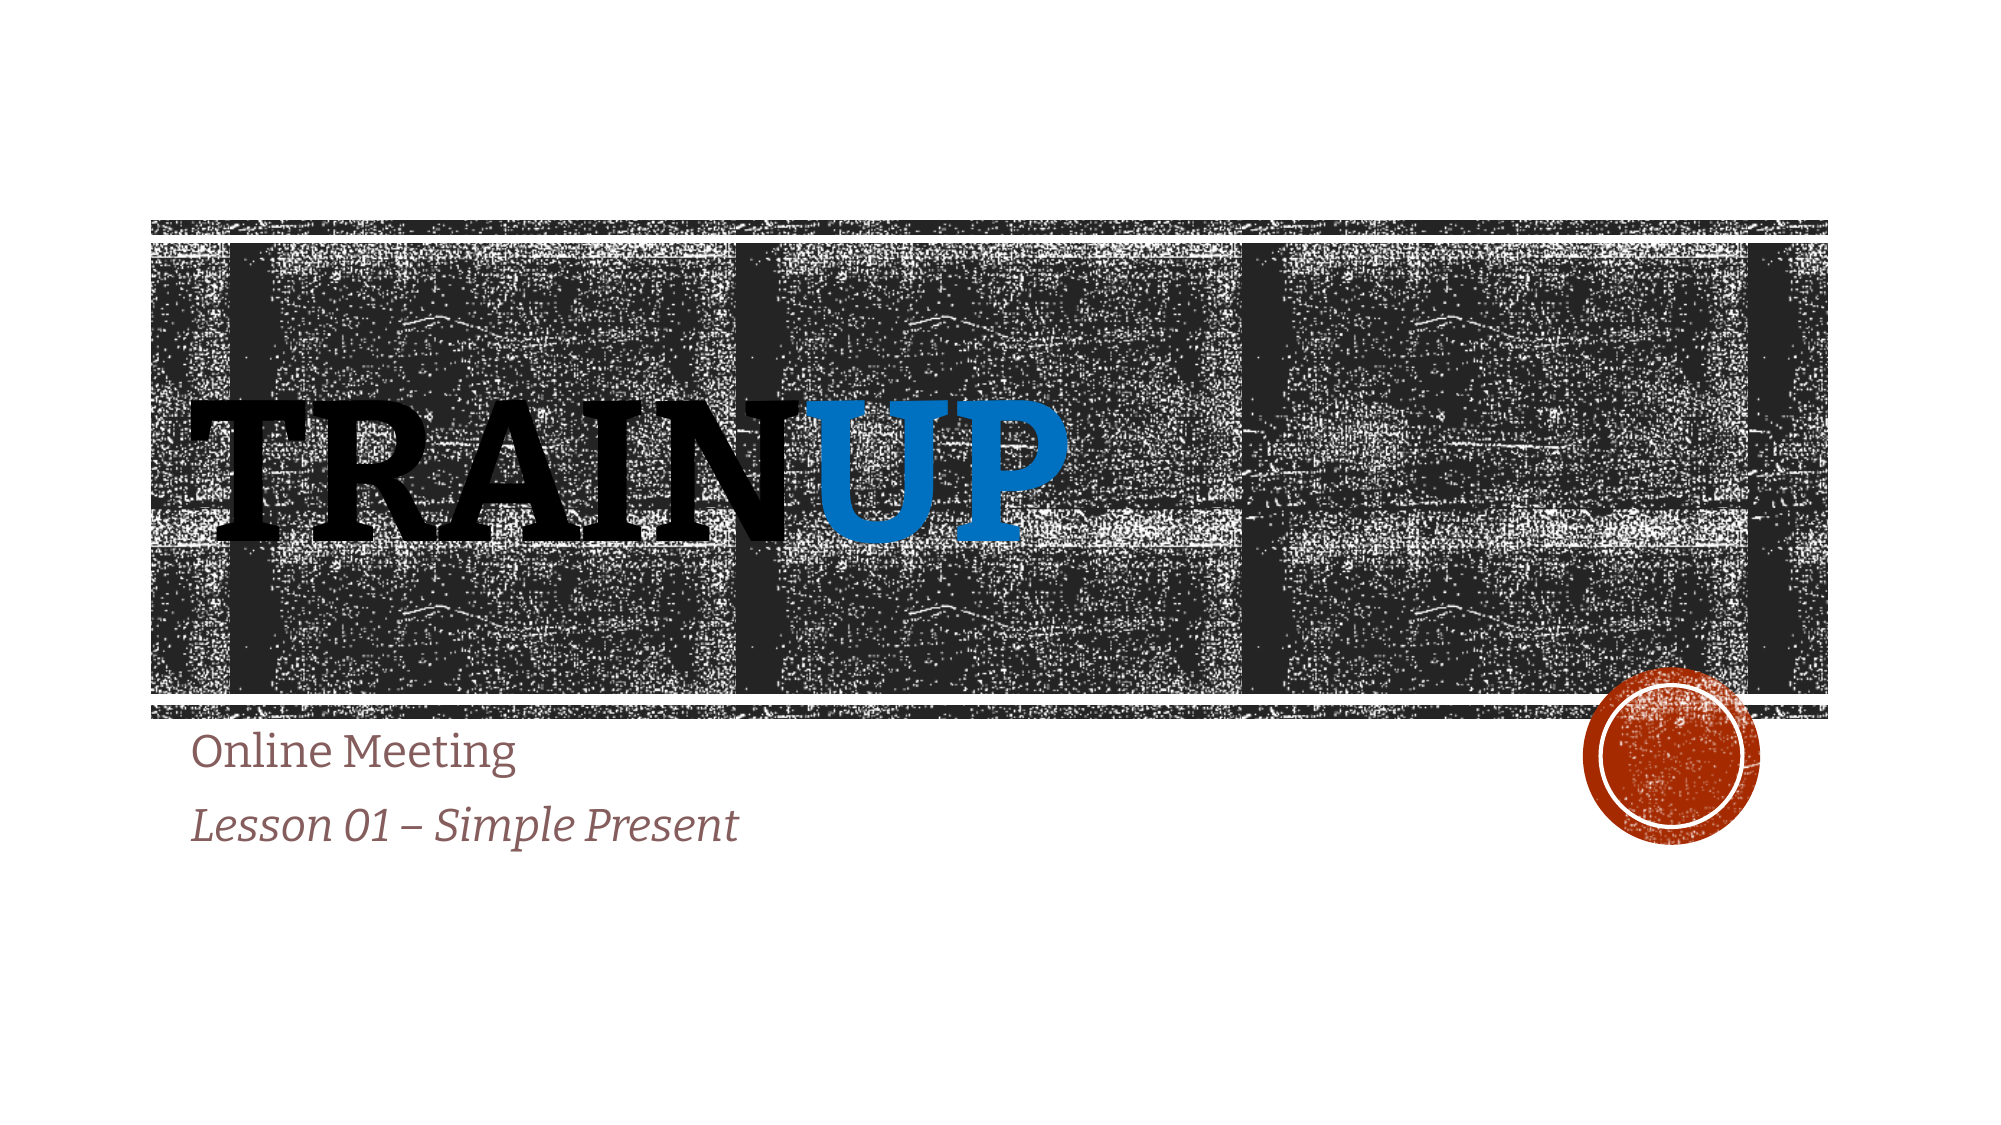

# TrainUP
Online Meeting
Lesson 01 – Simple Present